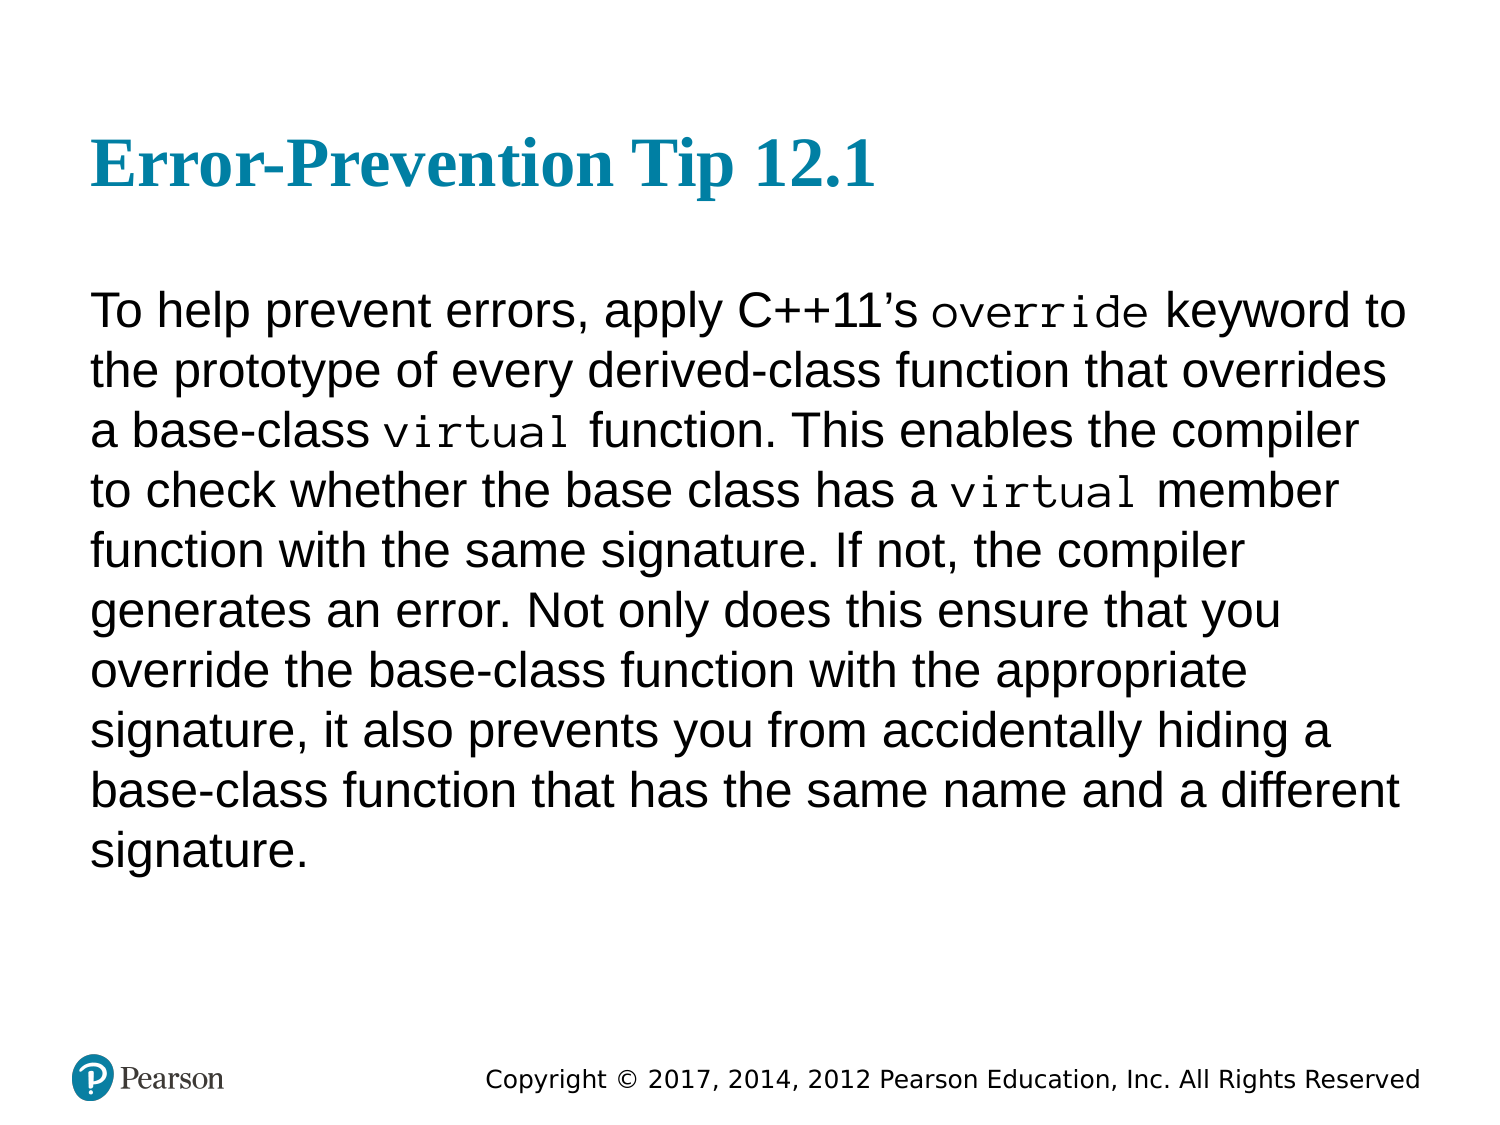

# Error-Prevention Tip 12.1
To help prevent errors, apply C++11’s override keyword to the prototype of every derived-class function that overrides a base-class virtual function. This enables the compiler to check whether the base class has a virtual member function with the same signature. If not, the compiler generates an error. Not only does this ensure that you override the base-class function with the appropriate signature, it also prevents you from accidentally hiding a base-class function that has the same name and a different signature.